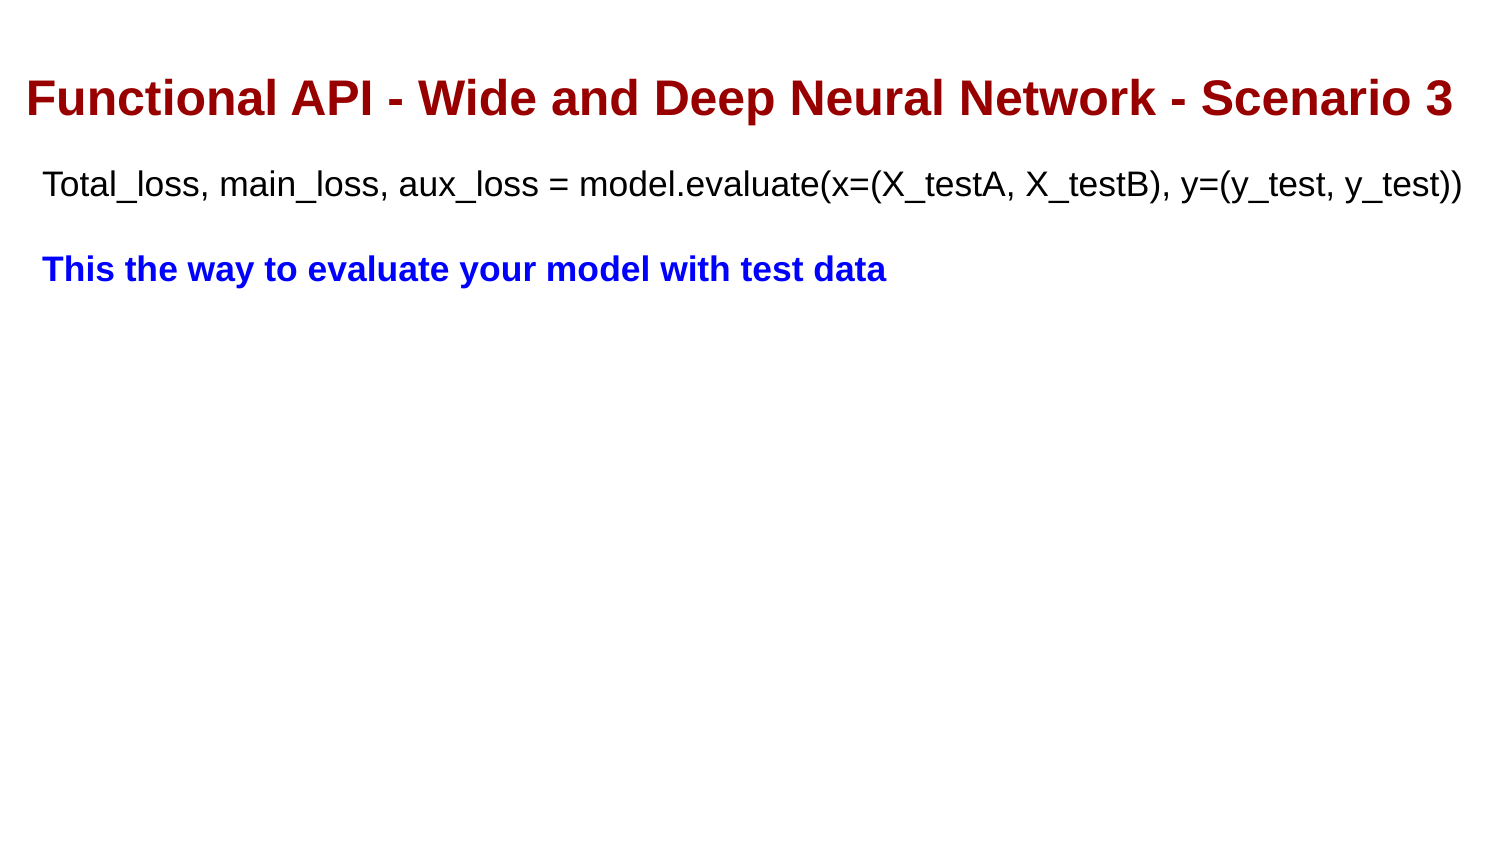

Functional API - Wide and Deep Neural Network - Scenario 3
Total_loss, main_loss, aux_loss = model.evaluate(x=(X_testA, X_testB), y=(y_test, y_test))
This the way to evaluate your model with test data